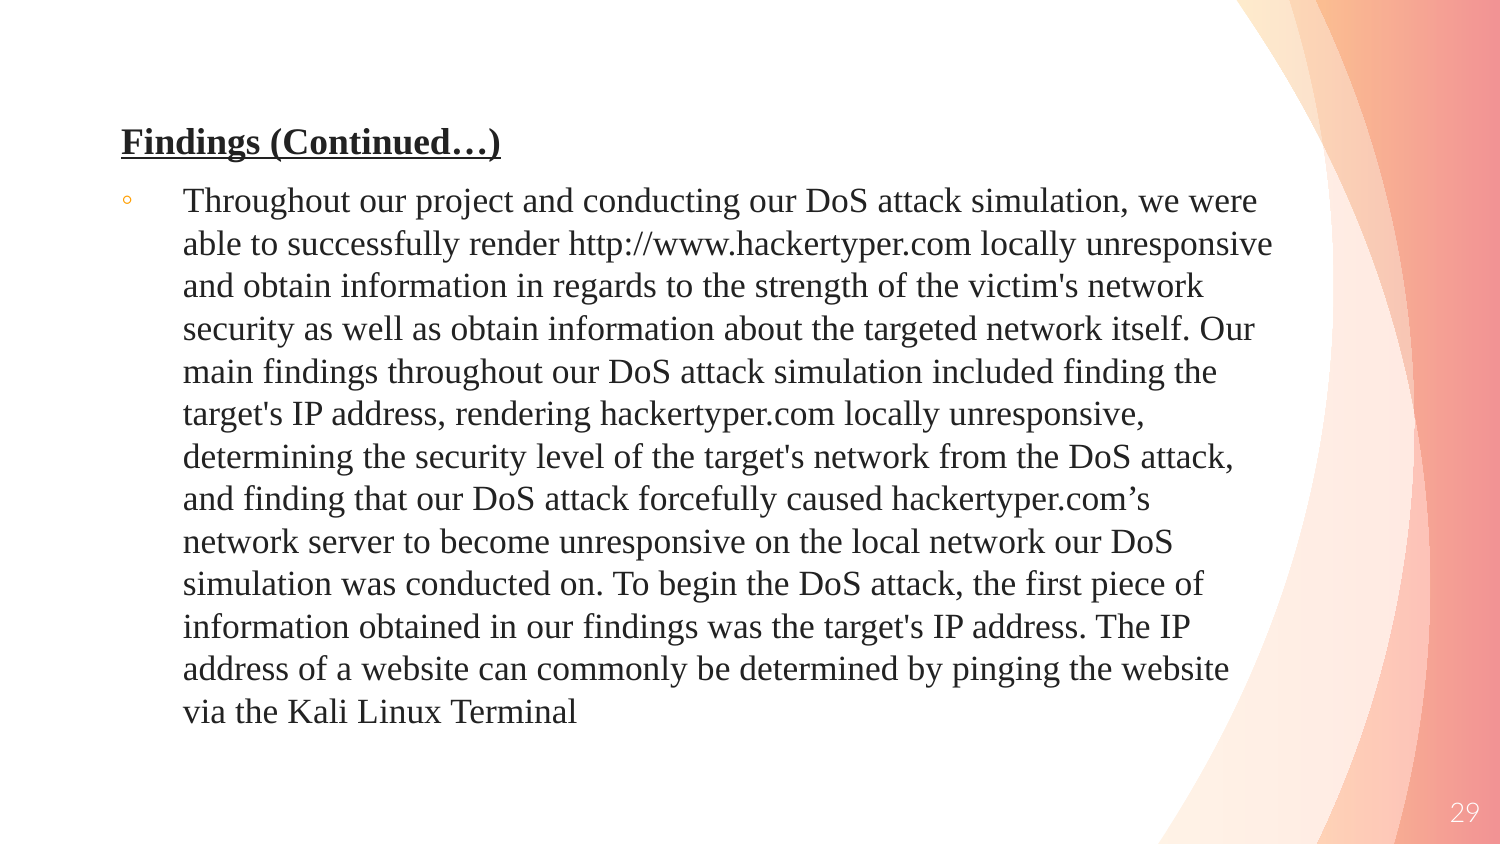

# Findings (Continued…)
Throughout our project and conducting our DoS attack simulation, we were able to successfully render http://www.hackertyper.com locally unresponsive and obtain information in regards to the strength of the victim's network security as well as obtain information about the targeted network itself. Our main findings throughout our DoS attack simulation included finding the target's IP address, rendering hackertyper.com locally unresponsive, determining the security level of the target's network from the DoS attack, and finding that our DoS attack forcefully caused hackertyper.com’s network server to become unresponsive on the local network our DoS simulation was conducted on. To begin the DoS attack, the first piece of information obtained in our findings was the target's IP address. The IP address of a website can commonly be determined by pinging the website via the Kali Linux Terminal
29